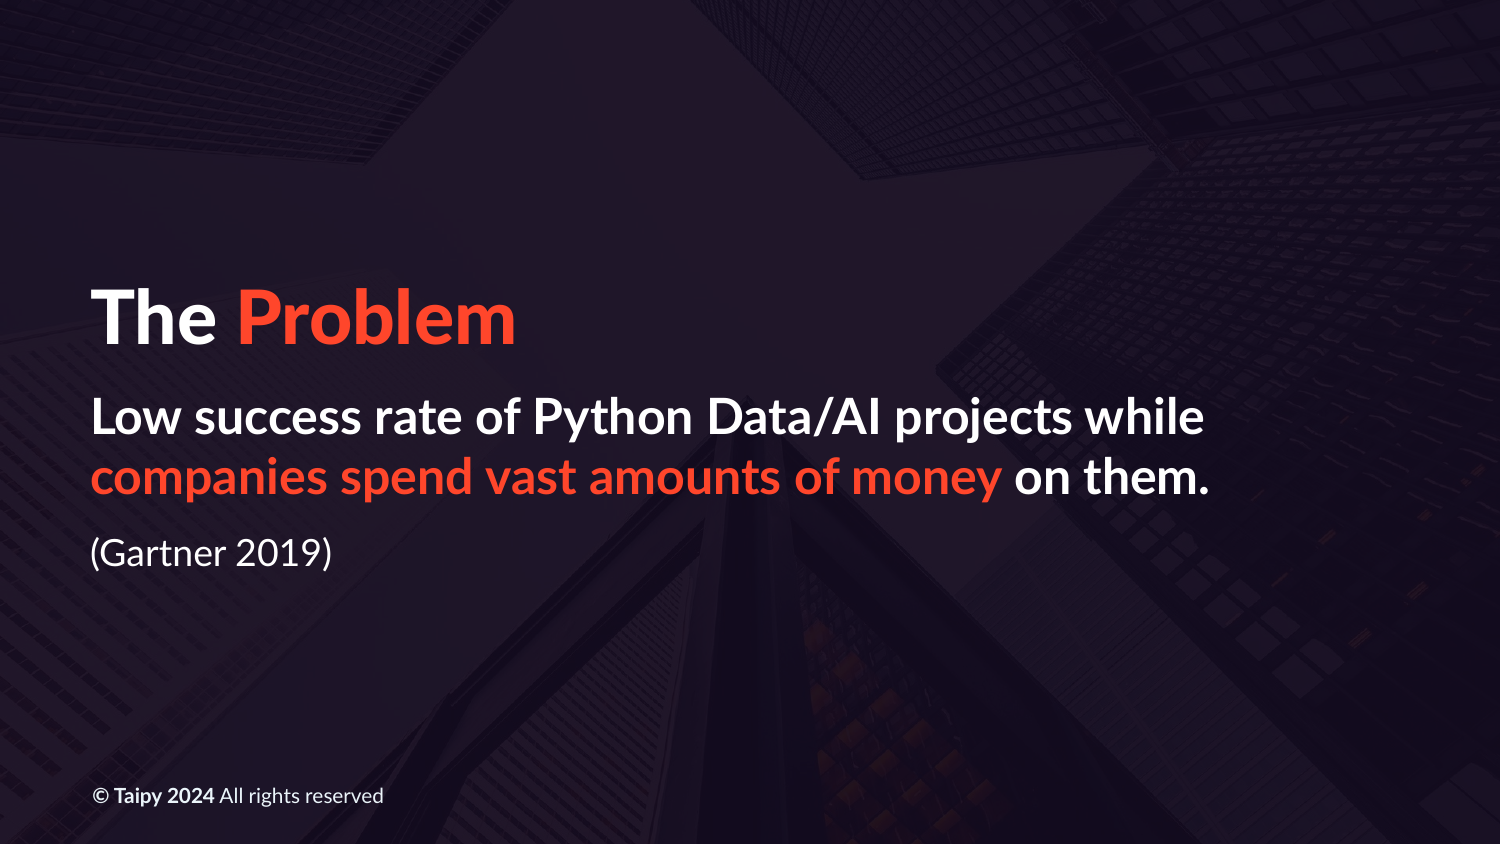

# The Problem
Low success rate of Python Data/AI projects while companies spend vast amounts of money on them.
(Gartner 2019)